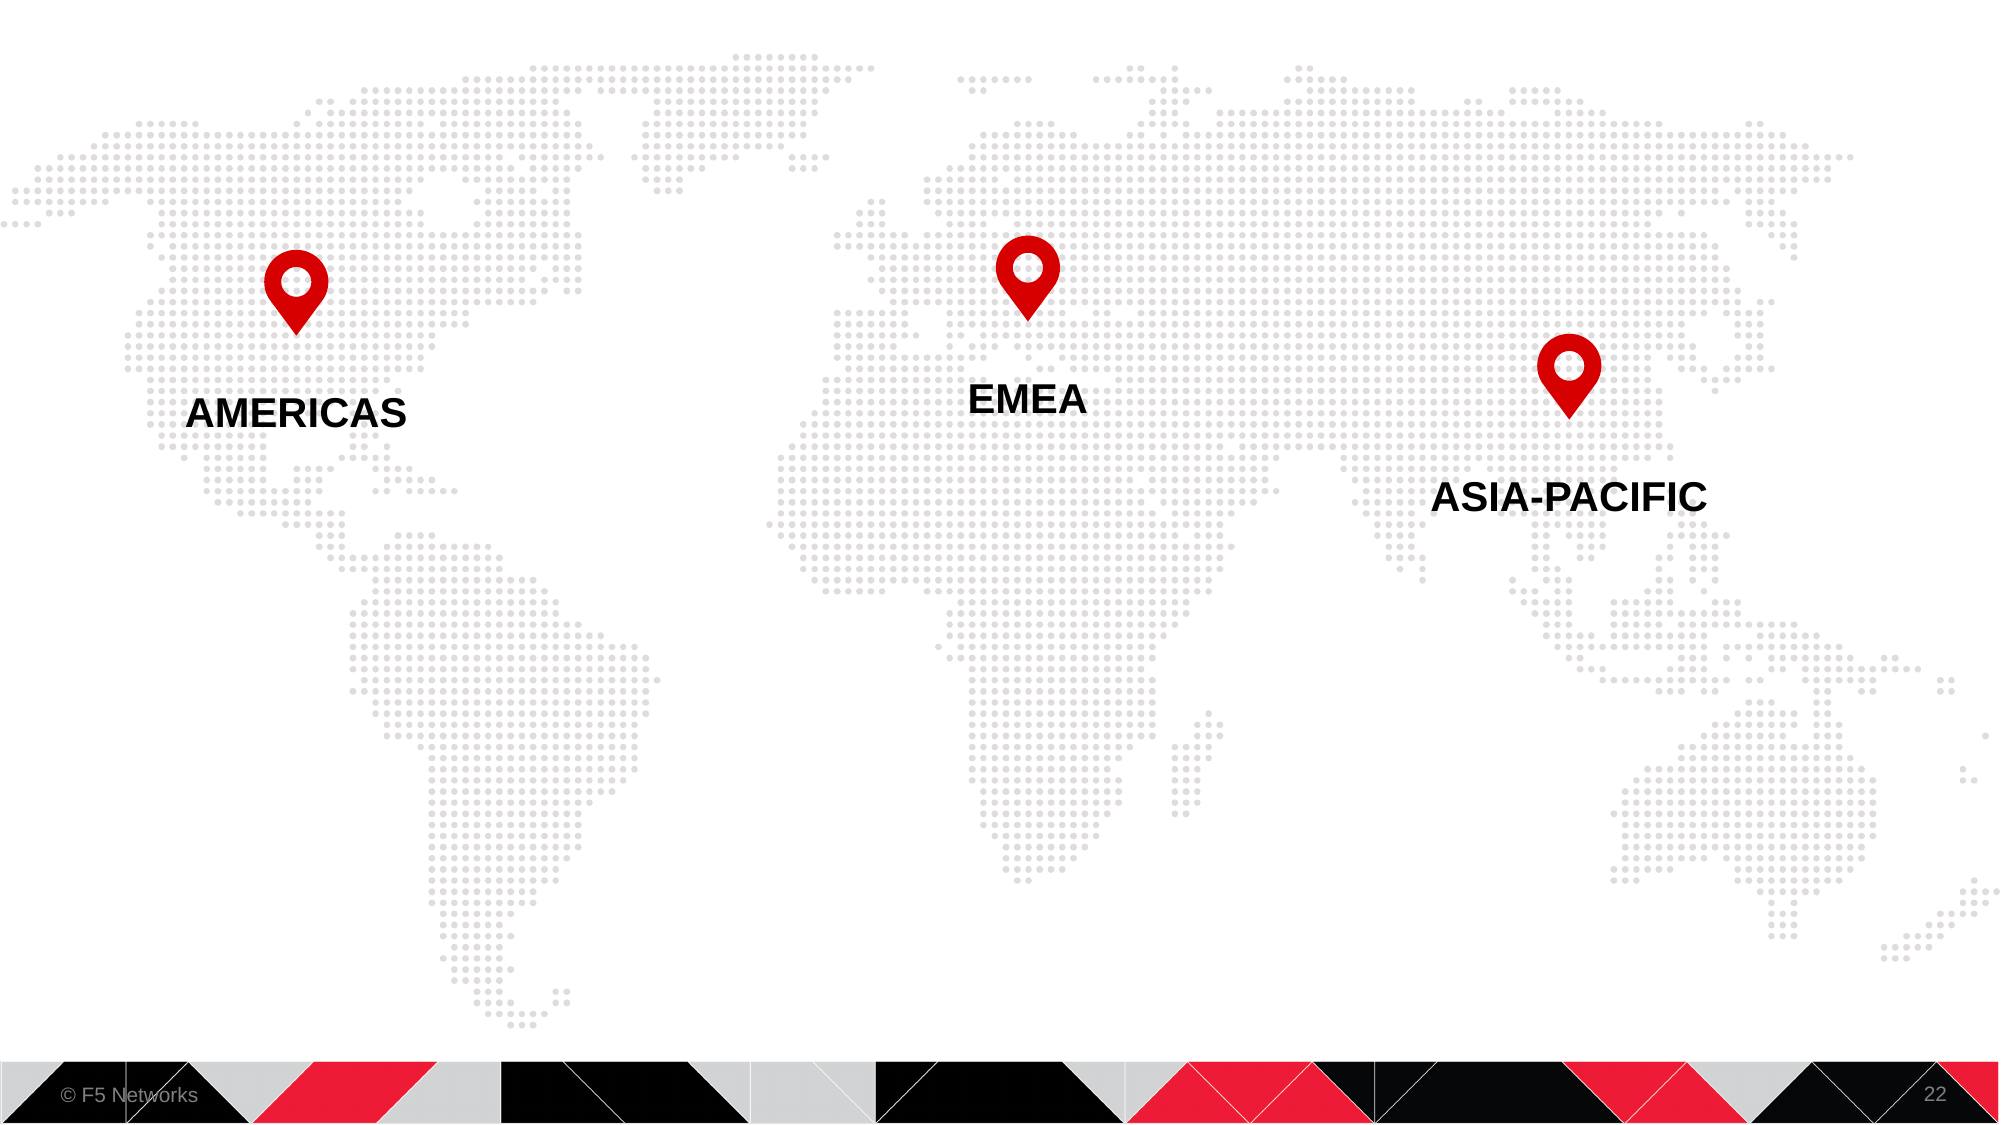

EMEA
AMERICAS
ASIA-PACIFIC
22
© F5 Networks